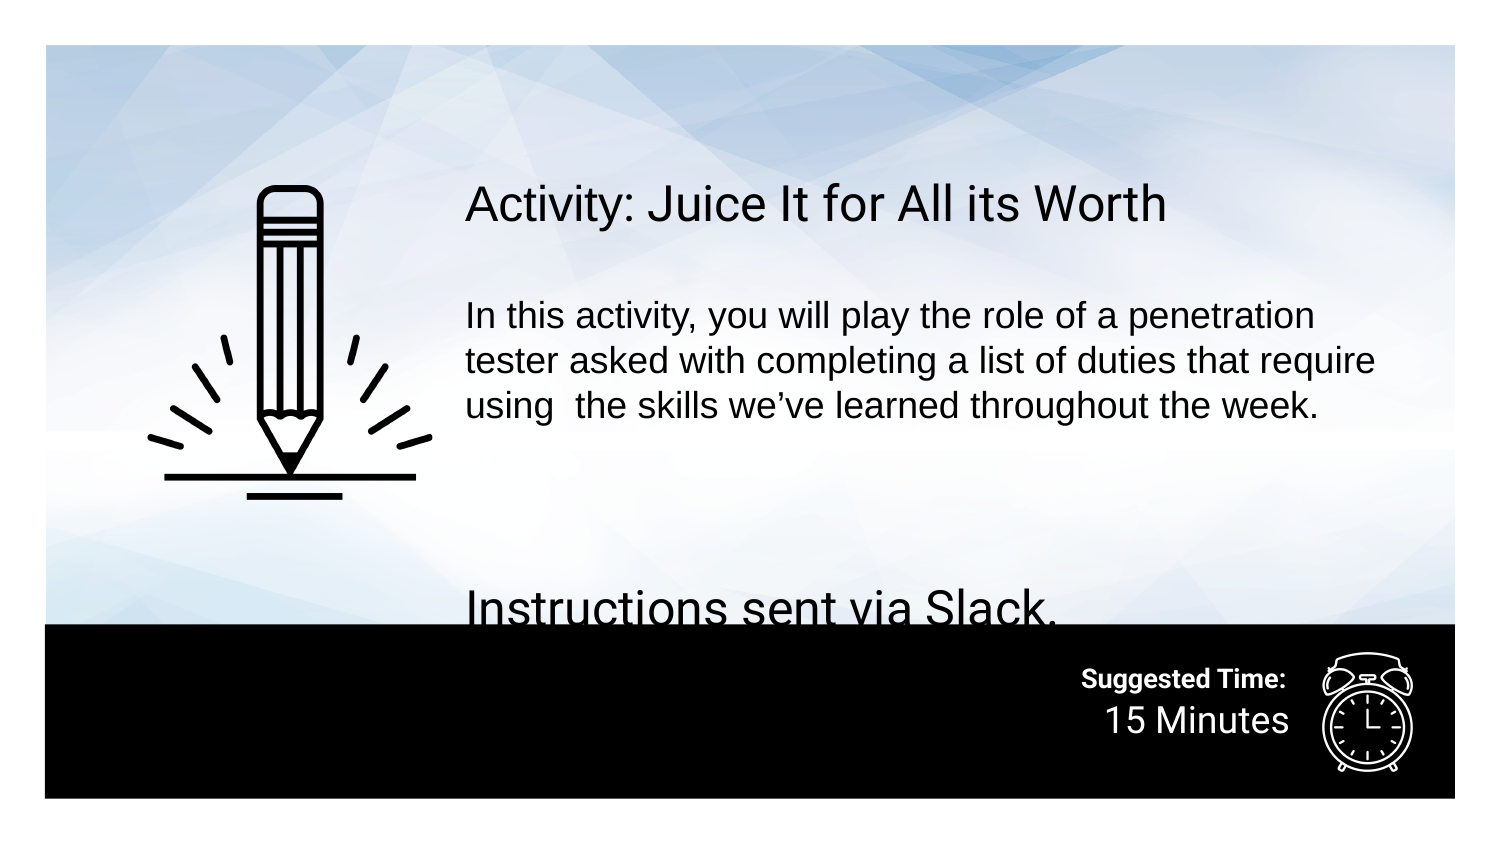

Activity: Juice It for All its Worth

In this activity, you will play the role of a penetration tester asked with completing a list of duties that require using  the skills we’ve learned throughout the week.

Instructions sent via Slack.
# 15 Minutes